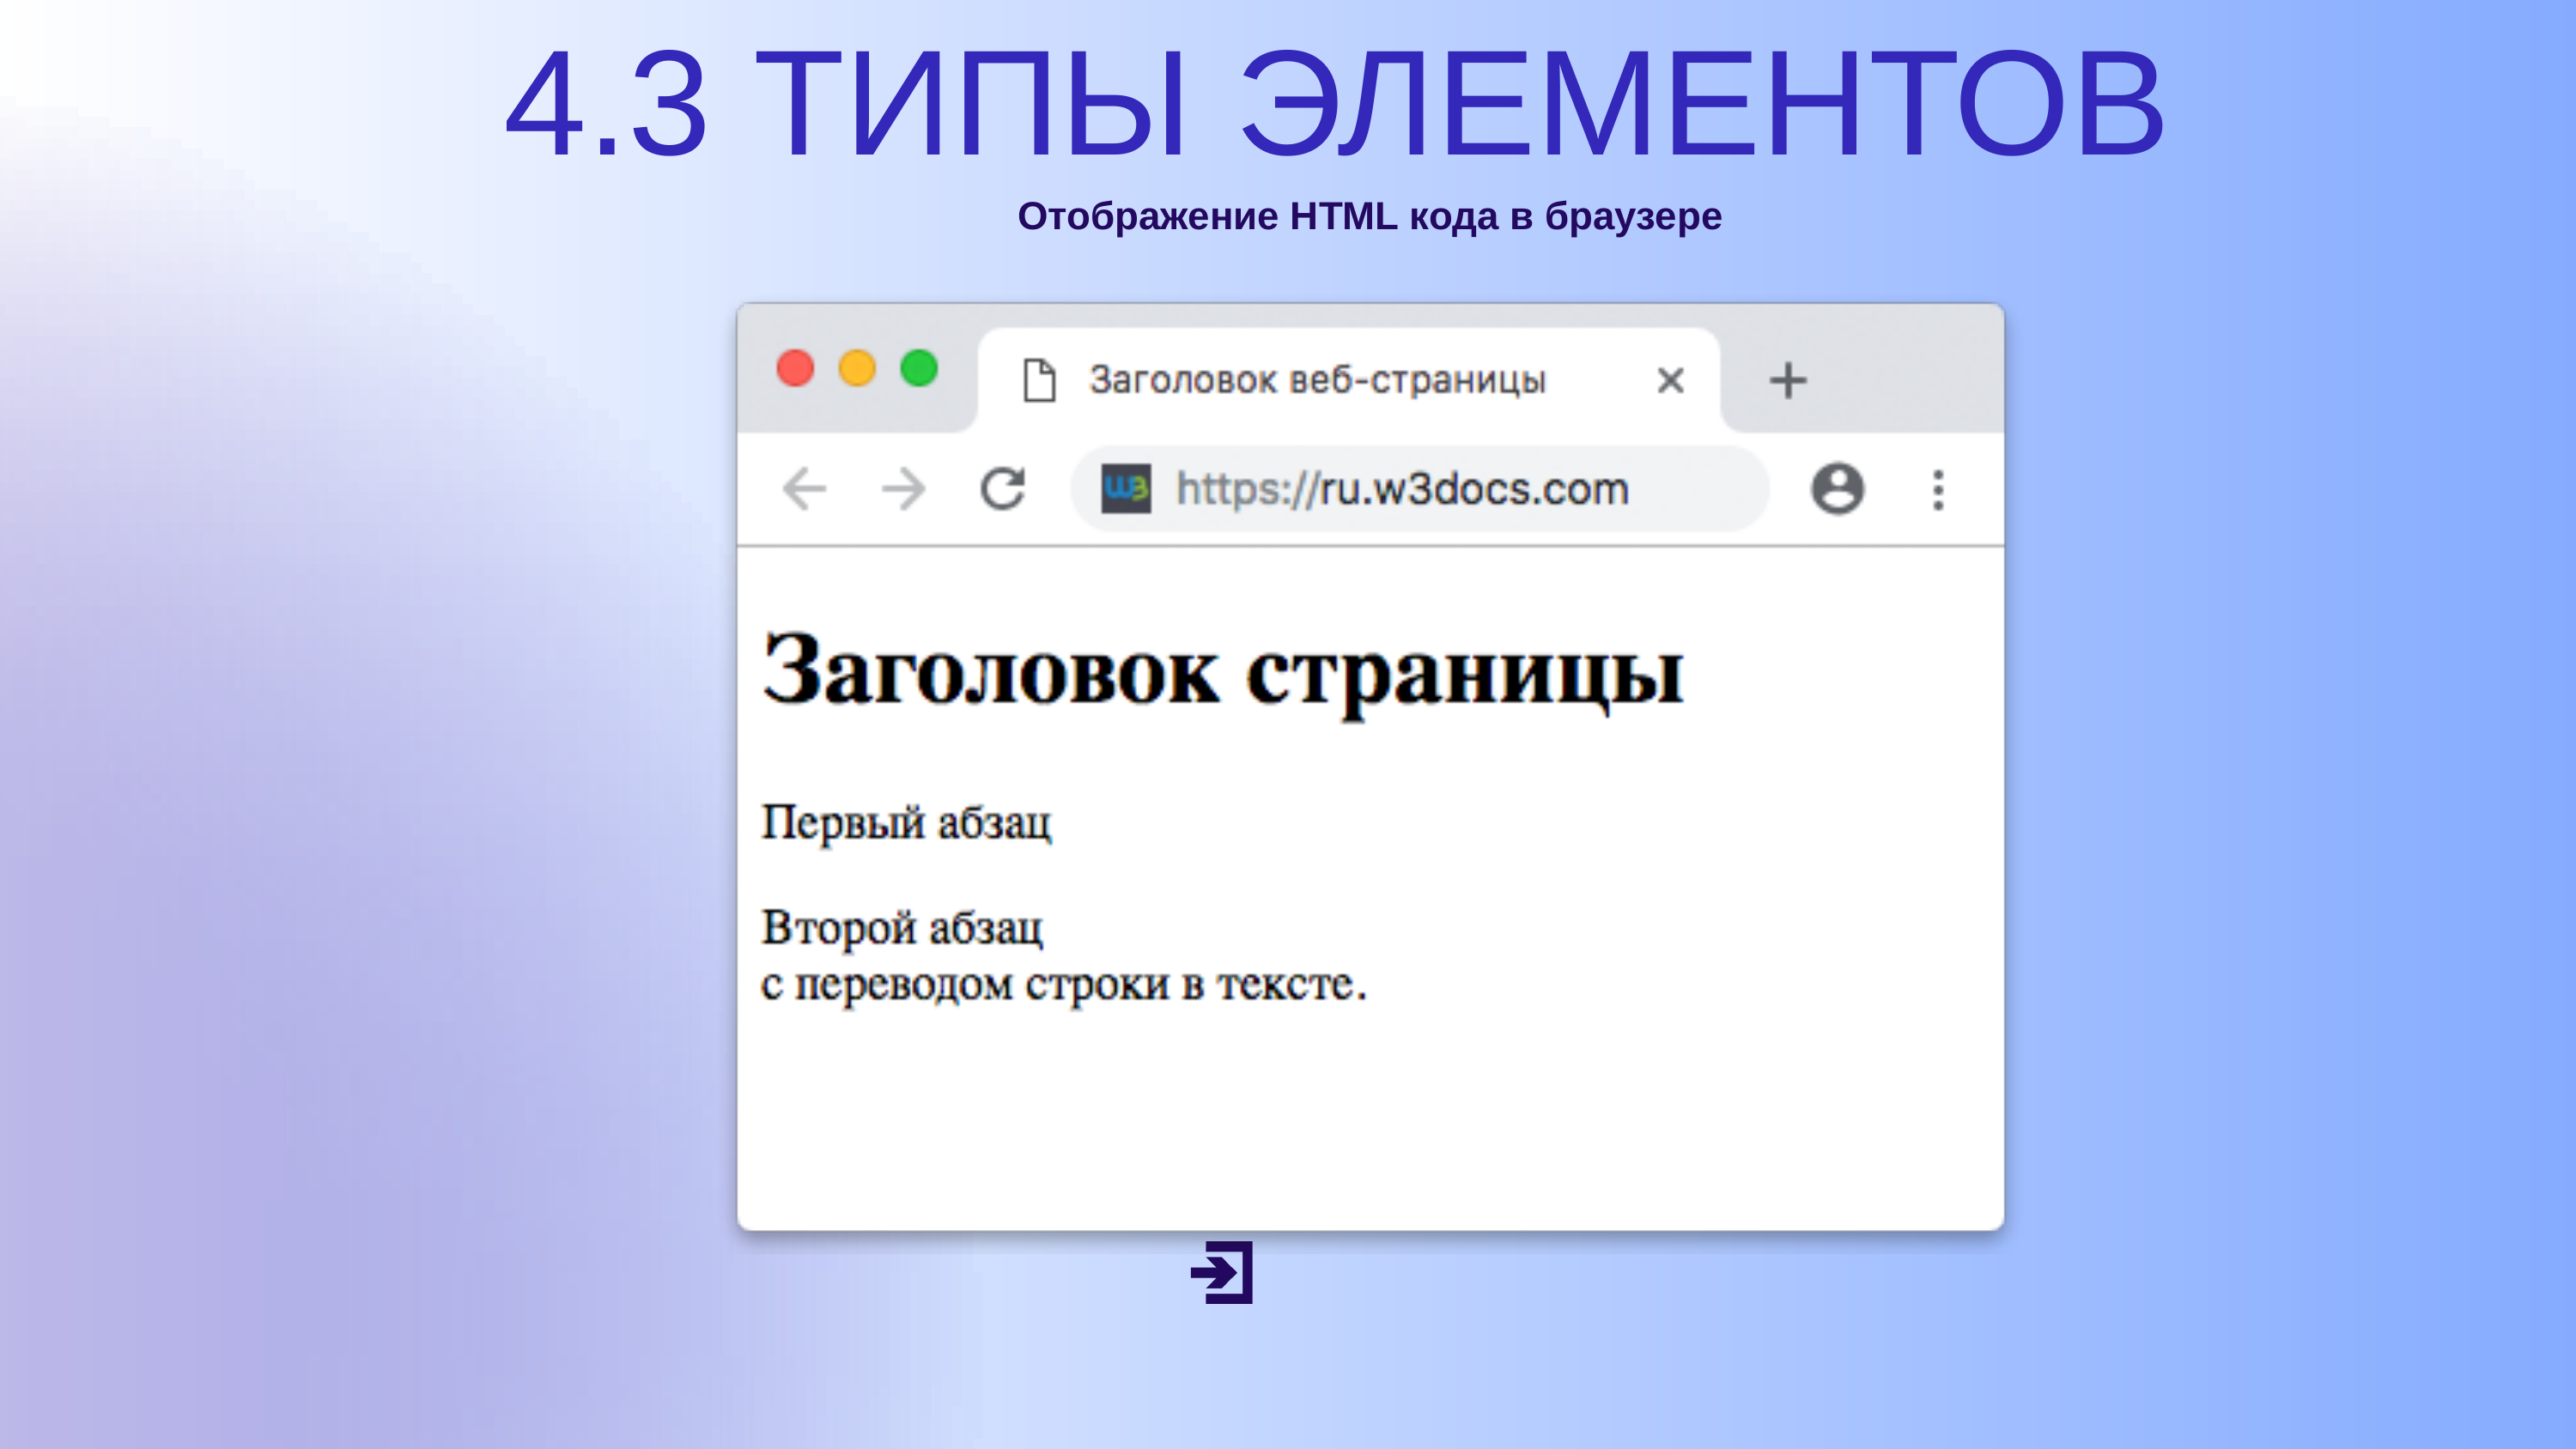

4.3 ТИПЫ ЭЛЕМЕНТОВ

Отображение HTML кода в браузере